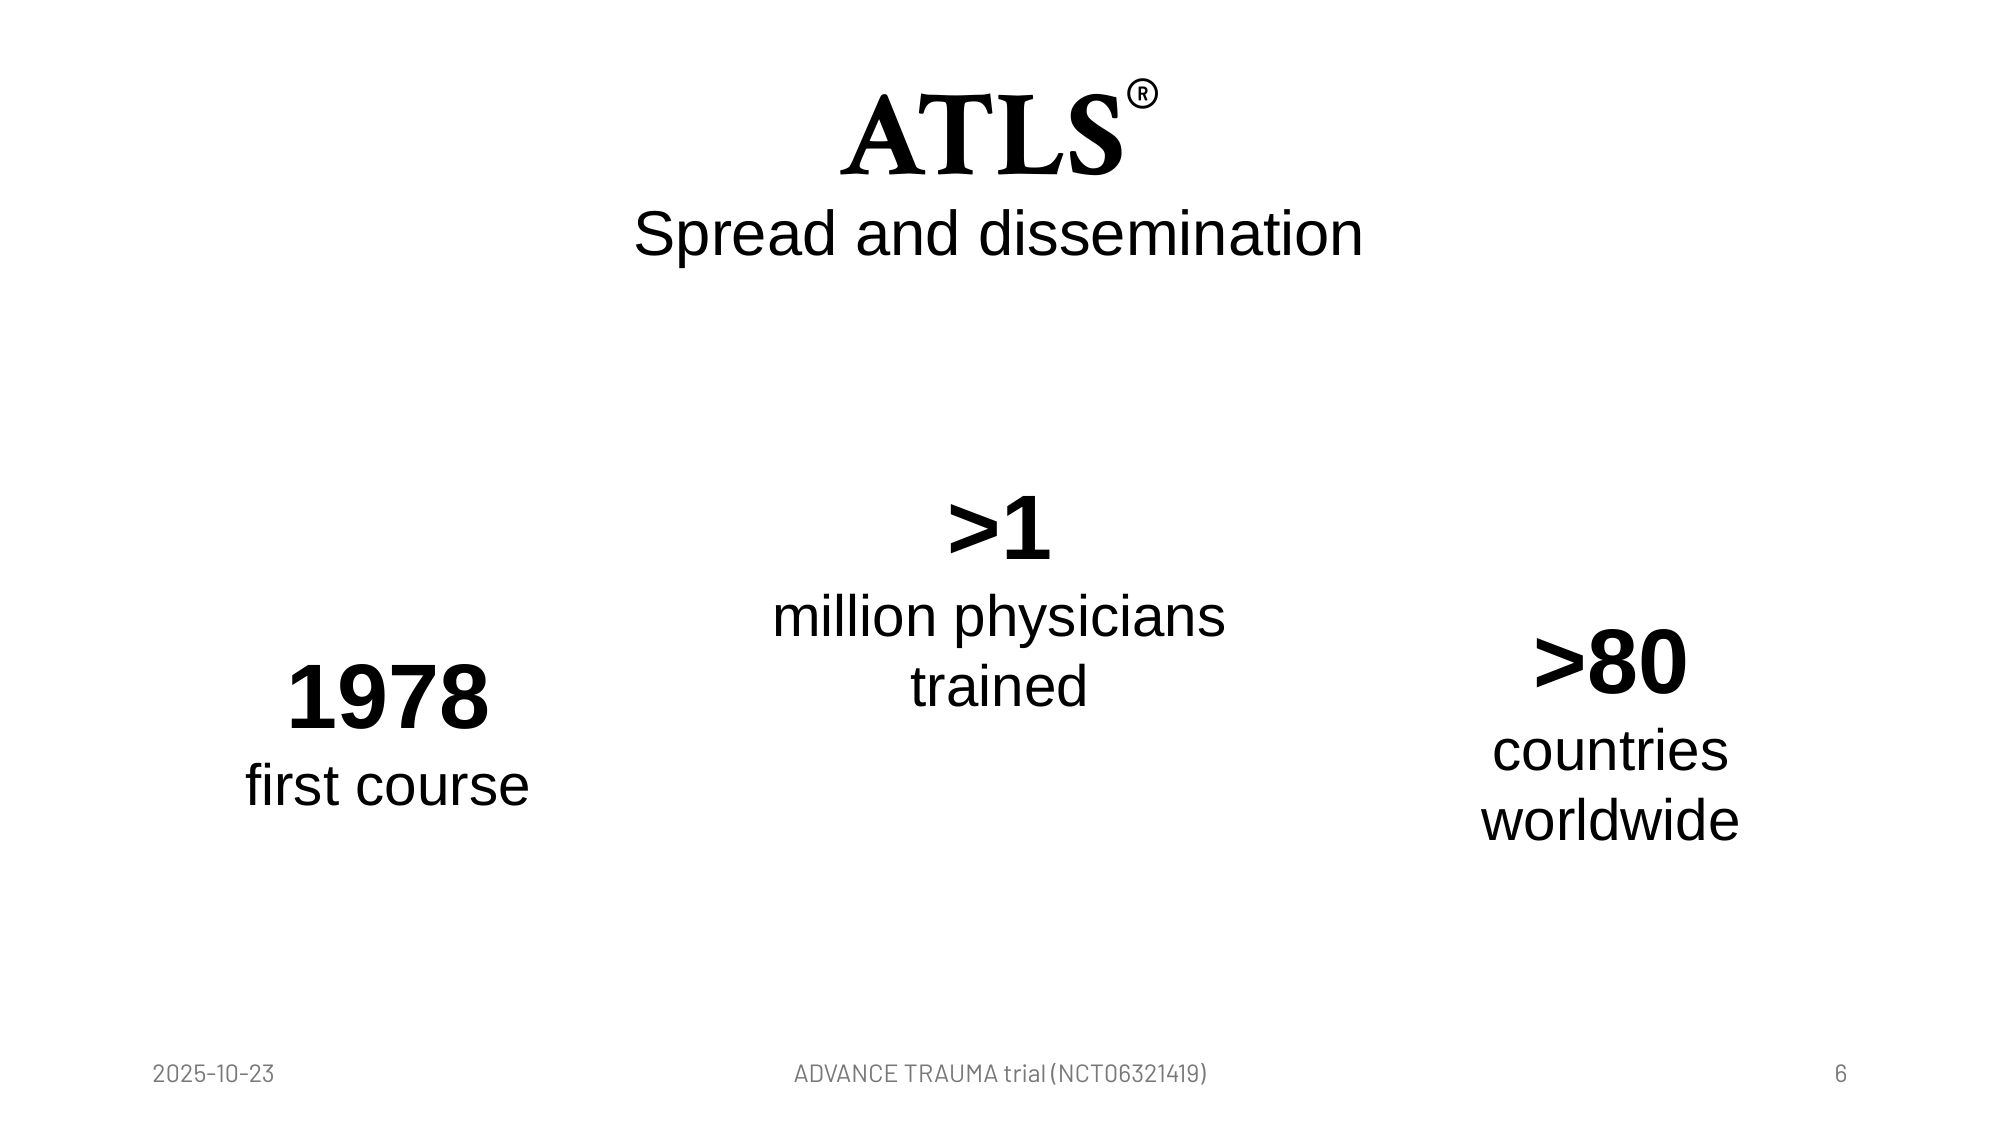

# ATLS® Spread and dissemination
>1
million physicians trained
>80
countries worldwide
1978
first course
2025-10-23
ADVANCE TRAUMA trial (NCT06321419)
6